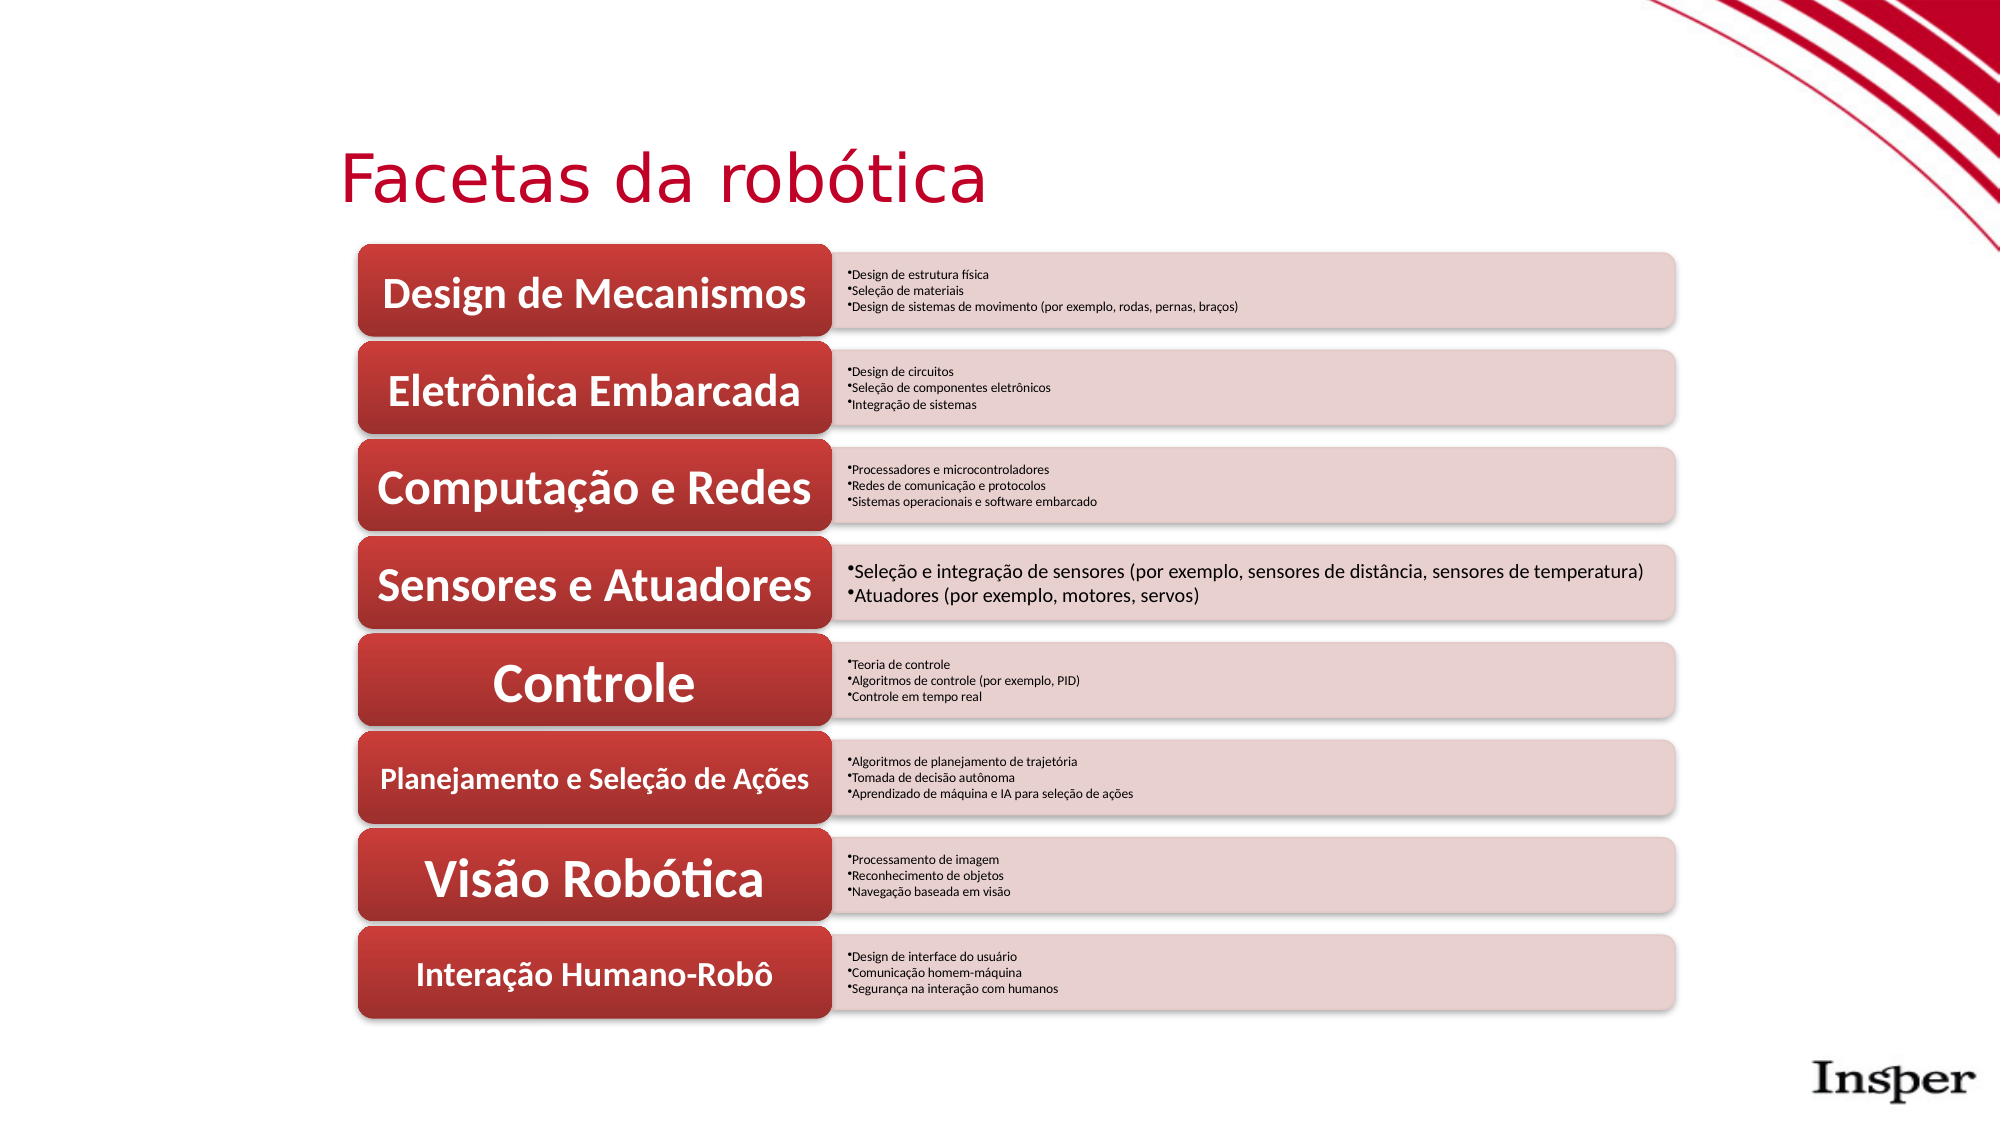

# Facetas da robótica
Design de Mecanismos
Design de estrutura física
Seleção de materiais
Design de sistemas de movimento (por exemplo, rodas, pernas, braços)
Eletrônica Embarcada
Design de circuitos
Seleção de componentes eletrônicos
Integração de sistemas
Computação e Redes
Processadores e microcontroladores
Redes de comunicação e protocolos
Sistemas operacionais e software embarcado
Sensores e Atuadores
Seleção e integração de sensores (por exemplo, sensores de distância, sensores de temperatura)
Atuadores (por exemplo, motores, servos)
Controle
Teoria de controle
Algoritmos de controle (por exemplo, PID)
Controle em tempo real
Planejamento e Seleção de Ações
Algoritmos de planejamento de trajetória
Tomada de decisão autônoma
Aprendizado de máquina e IA para seleção de ações
Visão Robótica
Processamento de imagem
Reconhecimento de objetos
Navegação baseada em visão
Interação Humano-Robô
Design de interface do usuário
Comunicação homem-máquina
Segurança na interação com humanos